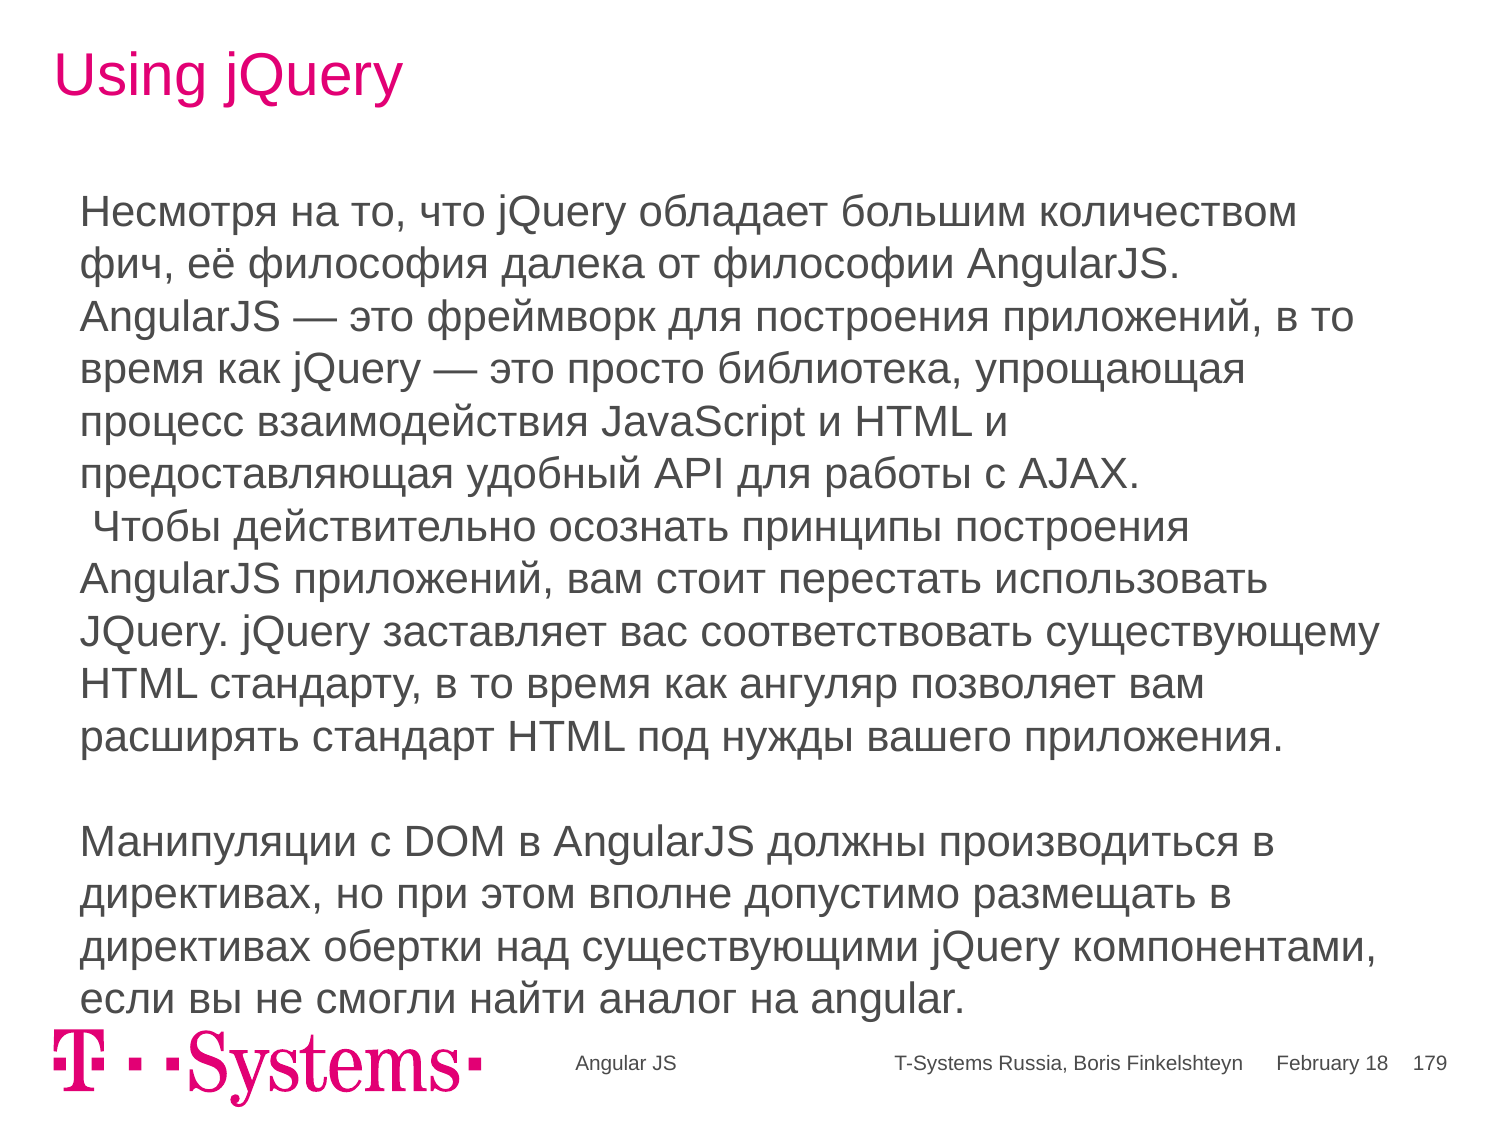

# Using jQuery
Несмотря на то, что jQuery обладает большим количеством фич, её философия далека от философии AngularJS. AngularJS — это фреймворк для построения приложений, в то время как jQuery — это просто библиотека, упрощающая процесс взаимодействия JavaScript и HTML и предоставляющая удобный API для работы с AJAX.
 Чтобы действительно осознать принципы построения AngularJS приложений, вам стоит перестать использовать JQuery. jQuery заставляет вас соответствовать существующему HTML стандарту, в то время как ангуляр позволяет вам расширять стандарт HTML под нужды вашего приложения.

Манипуляции с DOM в AngularJS должны производиться в директивах, но при этом вполне допустимо размещать в директивах обертки над существующими jQuery компонентами, если вы не смогли найти аналог на angular.
Angular JS                                      T-Systems Russia, Boris Finkelshteyn
February 18
179